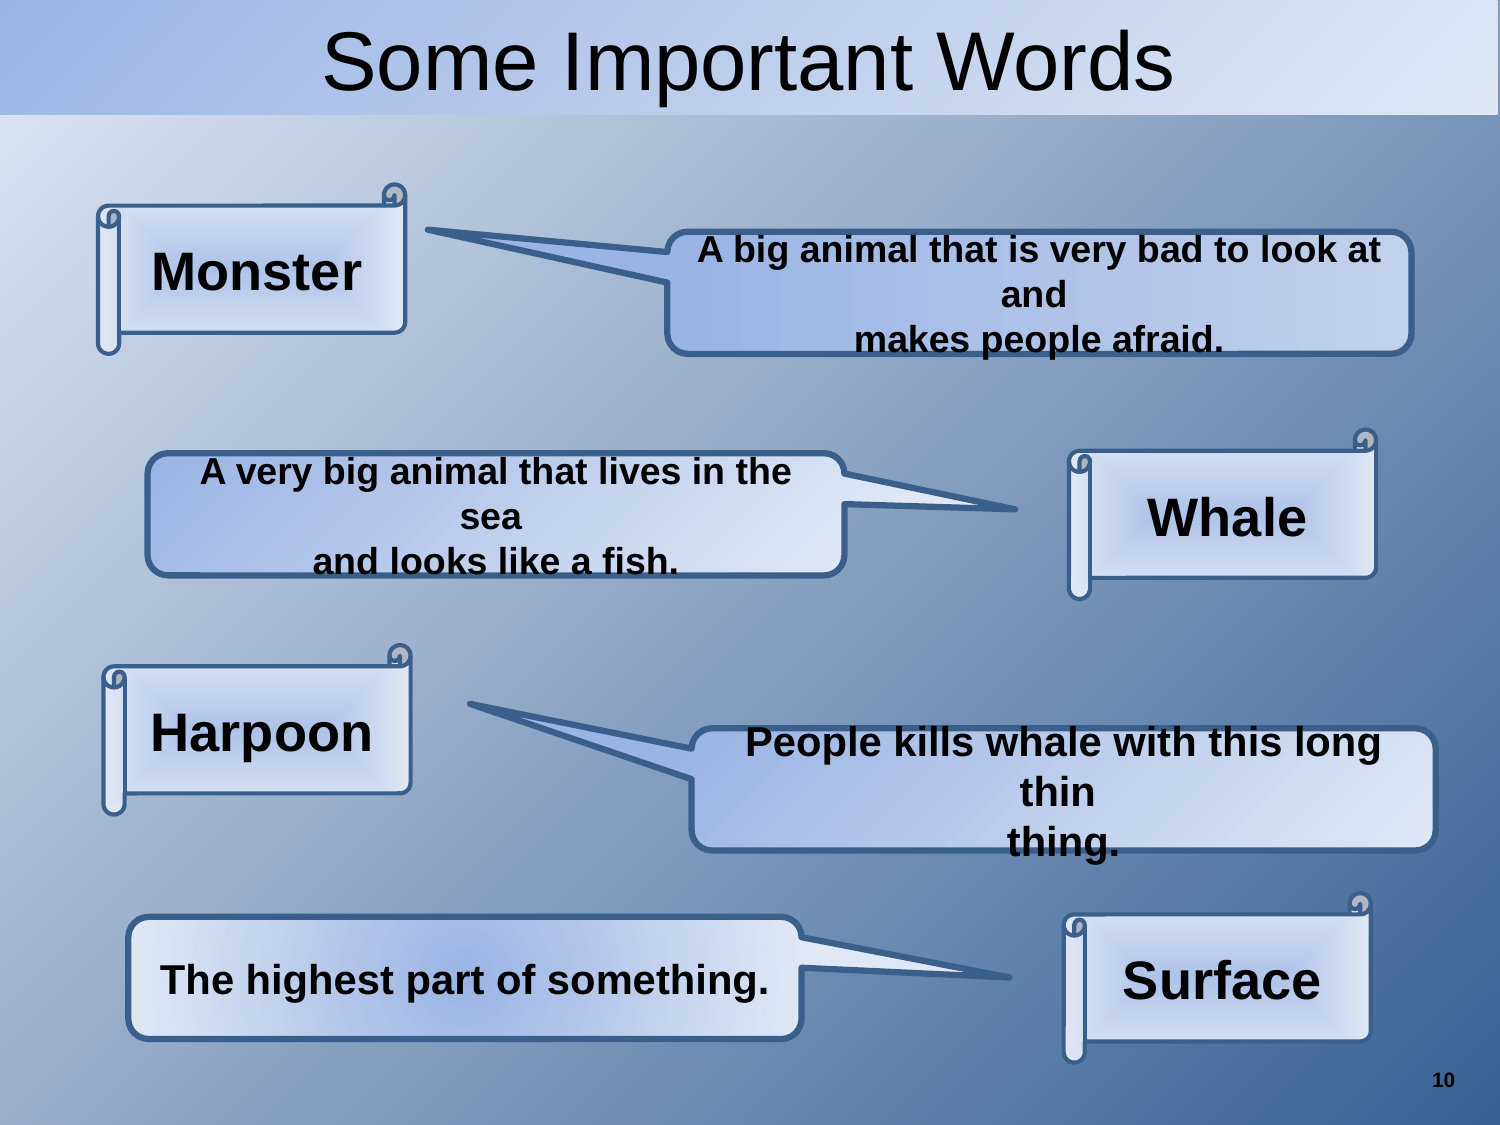

Some Important Words
Monster
A big animal that is very bad to look at and
makes people afraid.
Whale
A very big animal that lives in the sea
and looks like a fish.
Harpoon
People kills whale with this long thin
thing.
Surface
The highest part of something.
10